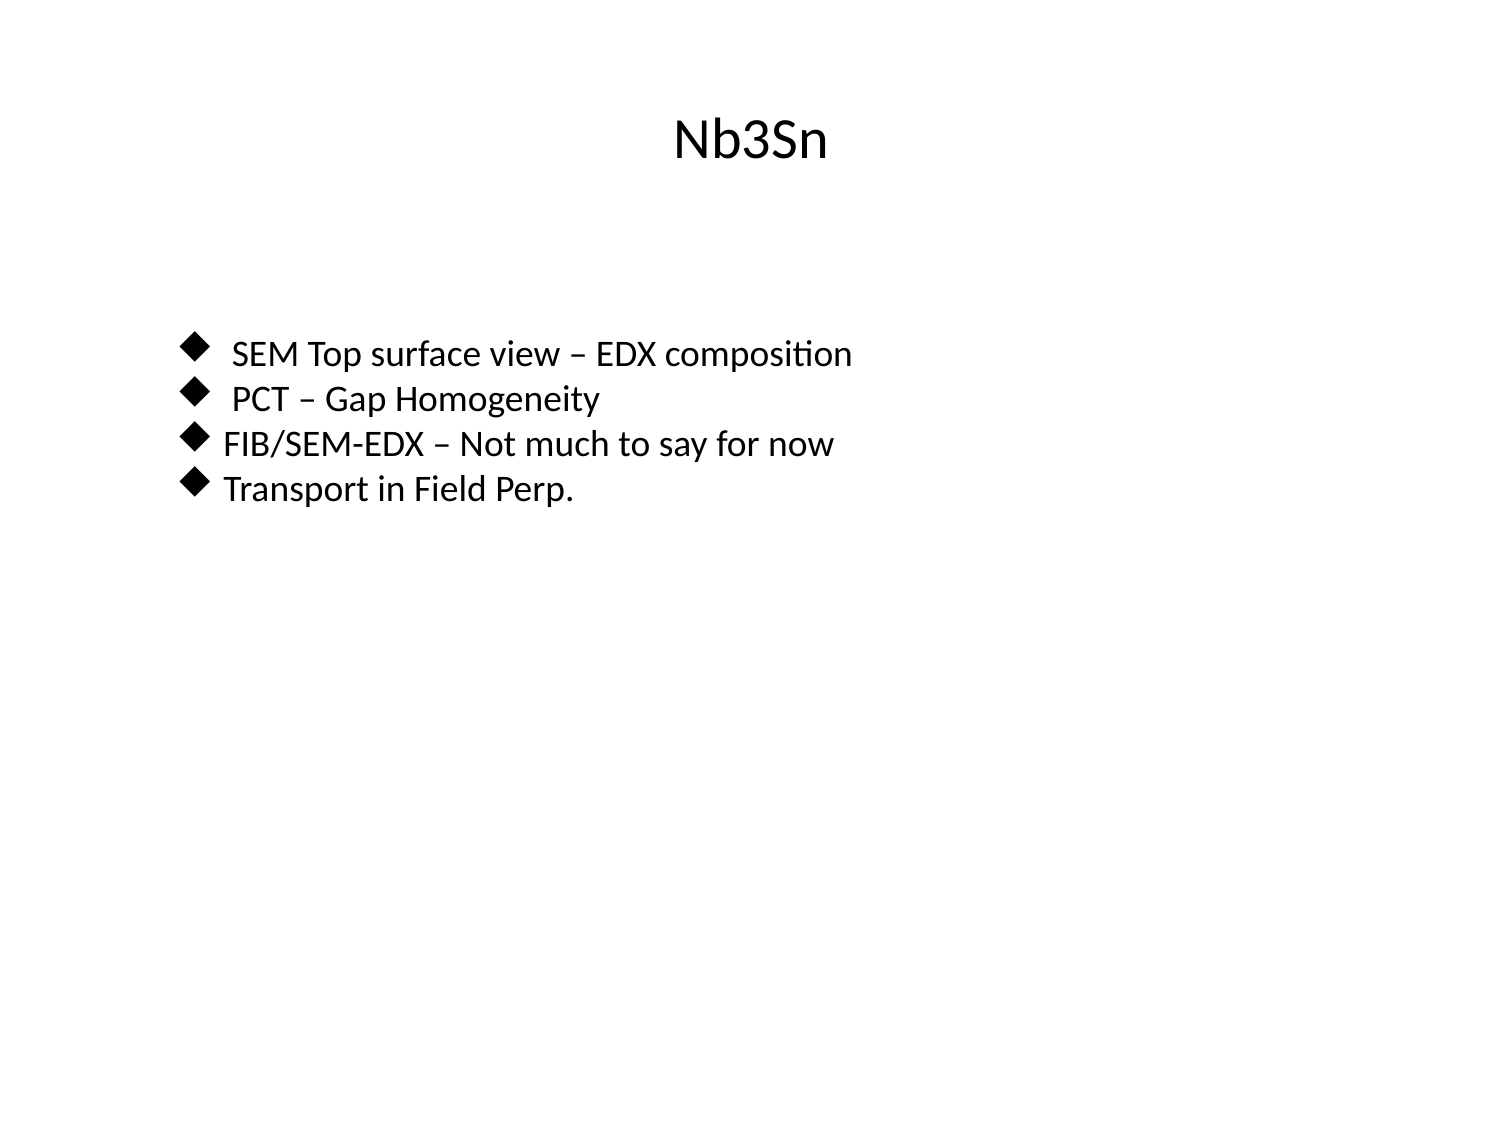

Nb3Sn
 SEM Top surface view – EDX composition
 PCT – Gap Homogeneity
FIB/SEM-EDX – Not much to say for now
Transport in Field Perp.